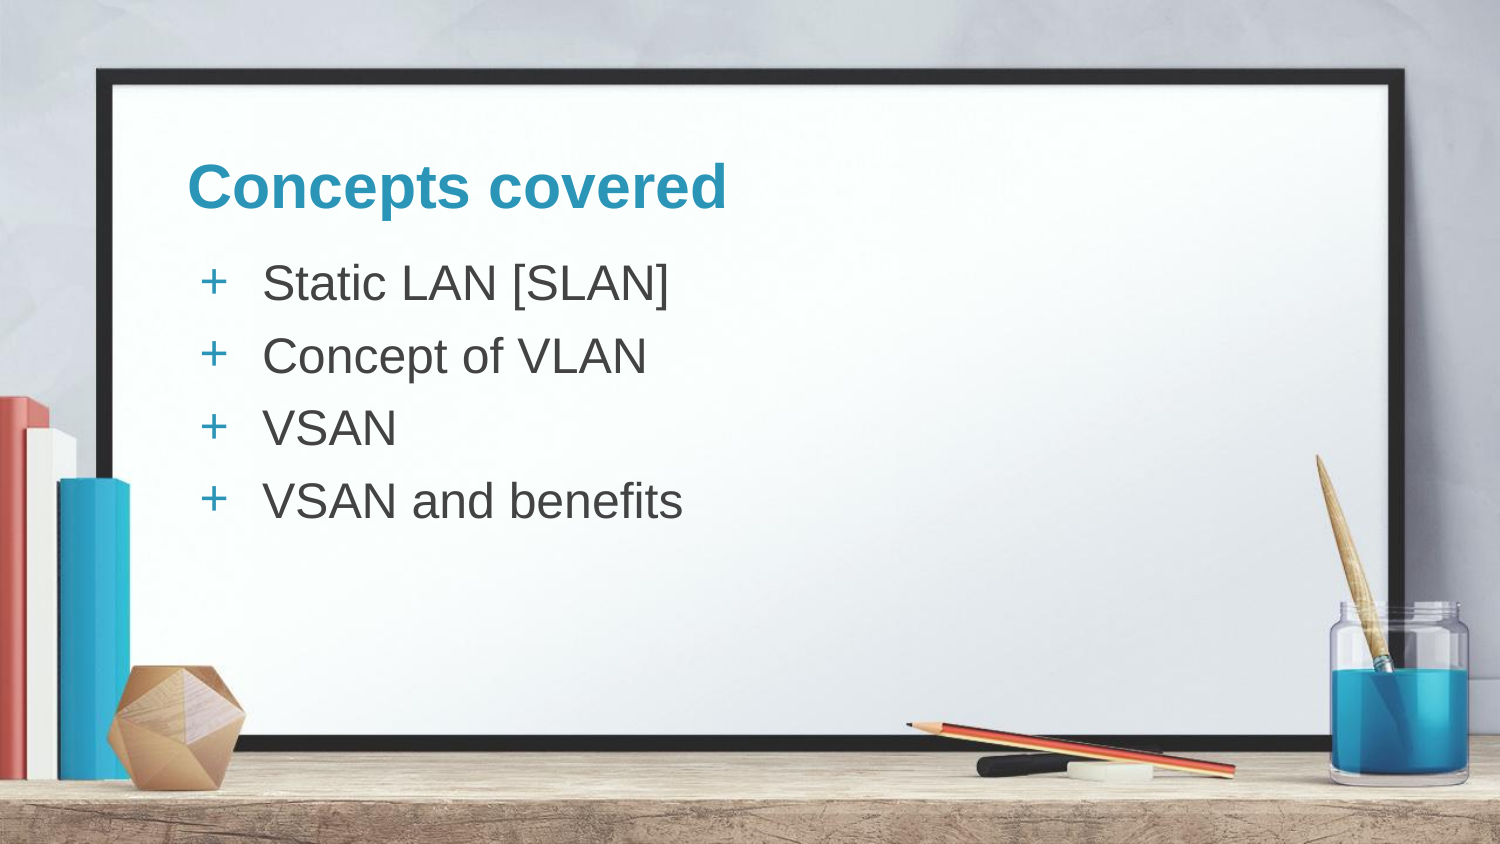

# Concepts covered
Static LAN [SLAN]
Concept of VLAN
VSAN
VSAN and benefits